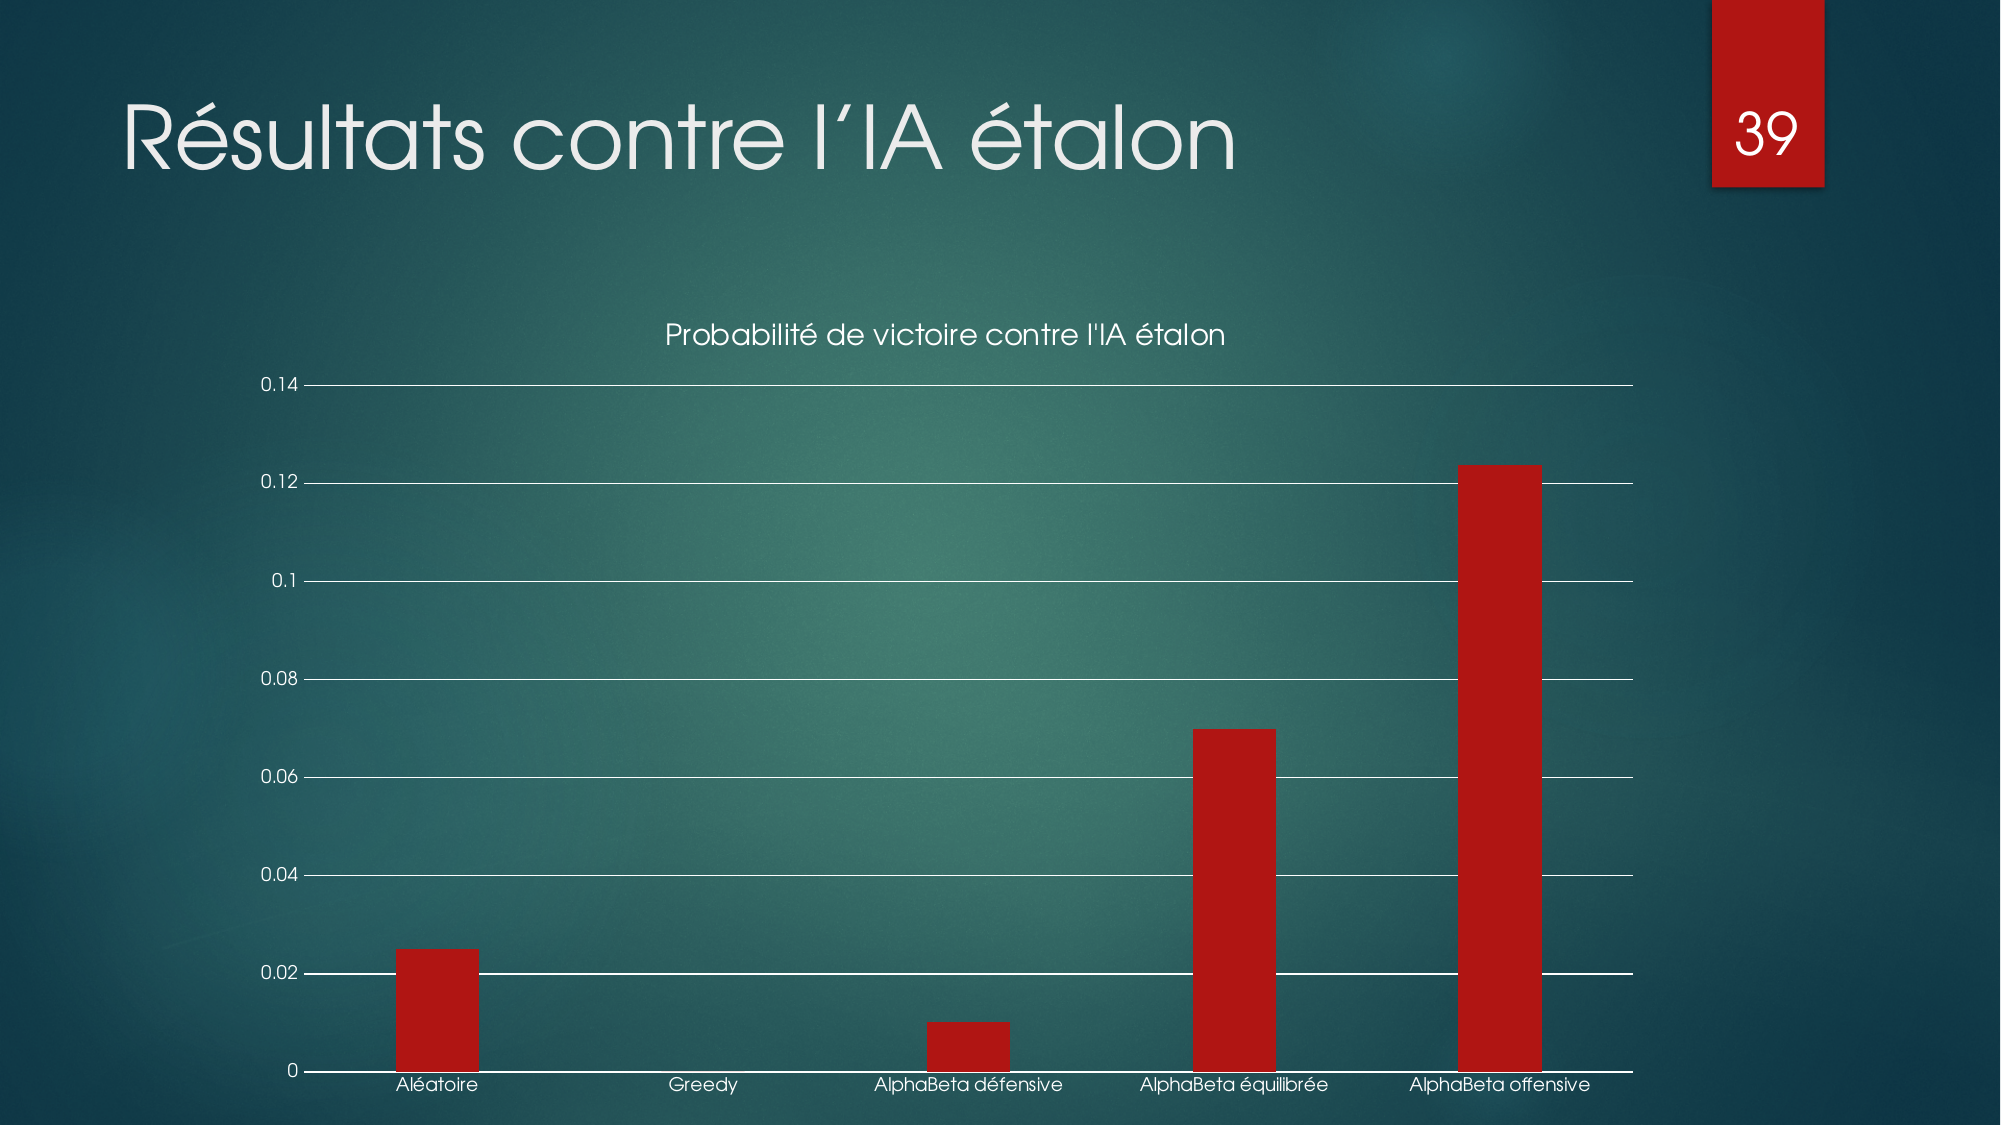

39
# Résultats contre l’IA étalon

### Chart: Probabilité de victoire contre l'IA étalon

| Category |  |
|---|---|
| Aléatoire | 0.025 |
| Greedy | 0.0 |
| AlphaBeta défensive | 0.01020408163265306 |
| AlphaBeta équilibrée | 0.07 |
| AlphaBeta offensive | 0.12371134020618557 |